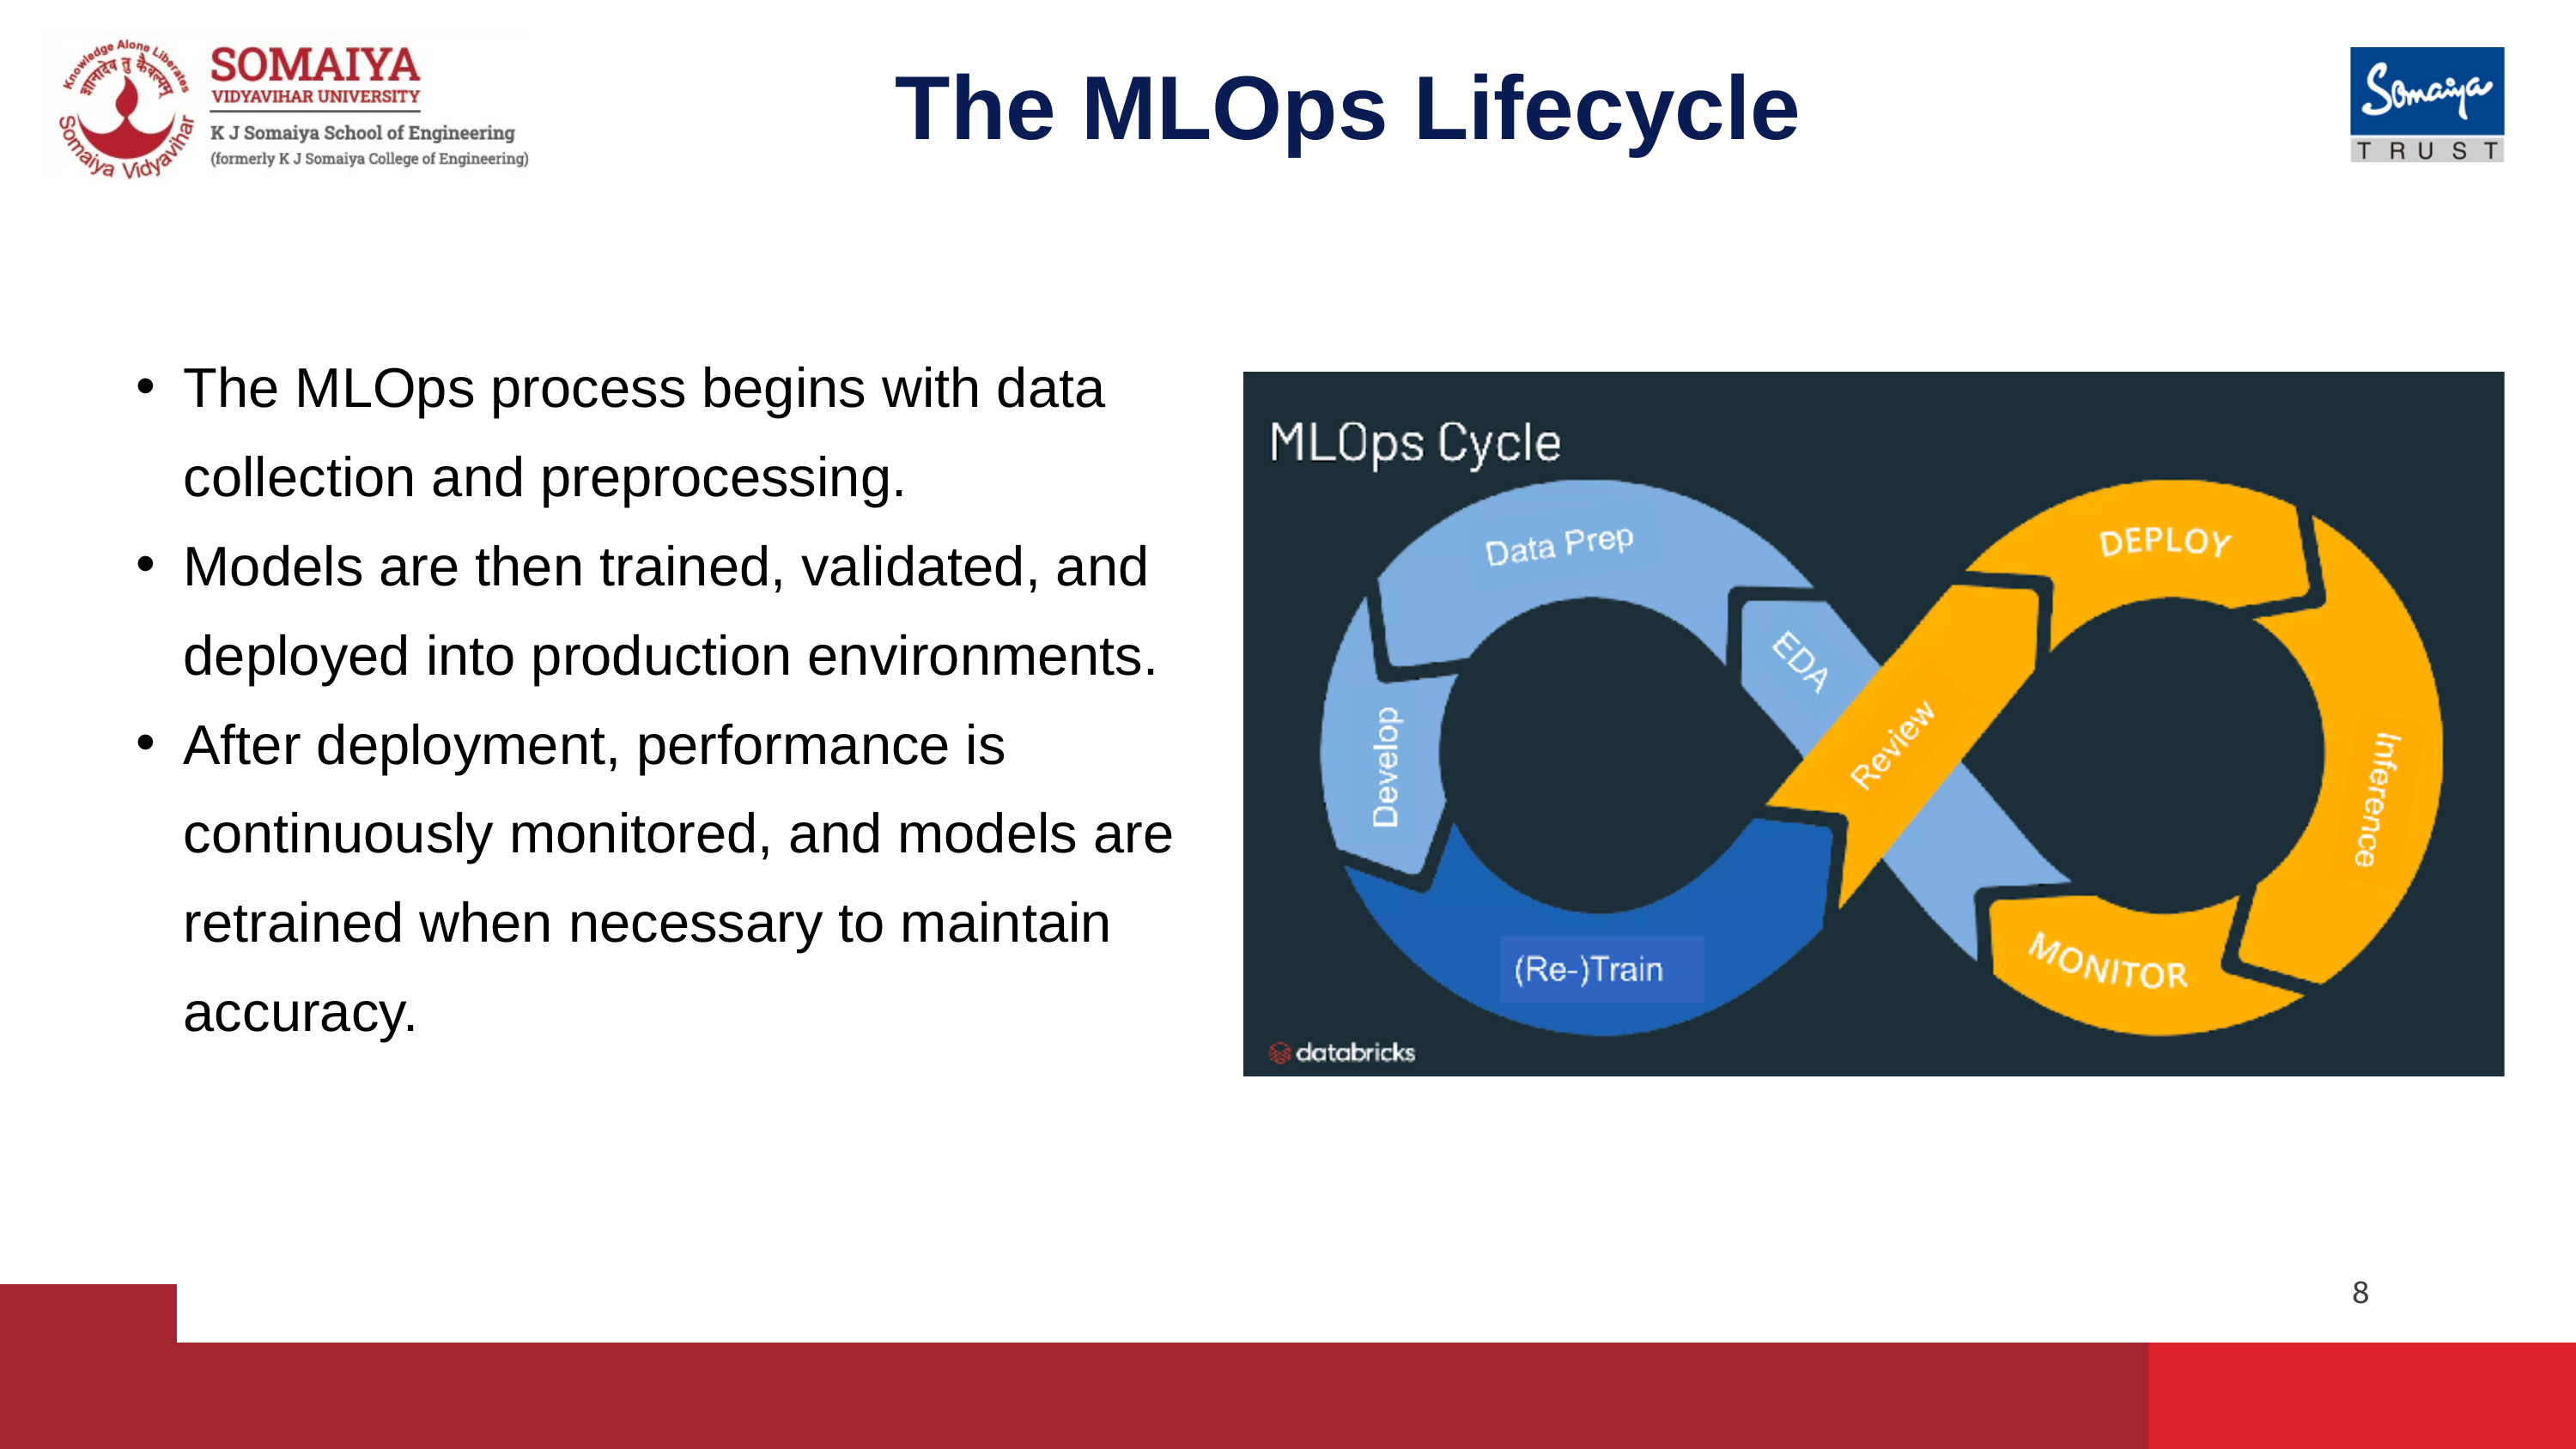

The MLOps Lifecycle

The MLOps process begins with data collection and preprocessing.
Models are then trained, validated, and deployed into production environments.
After deployment, performance is continuously monitored, and models are retrained when necessary to maintain accuracy.

8